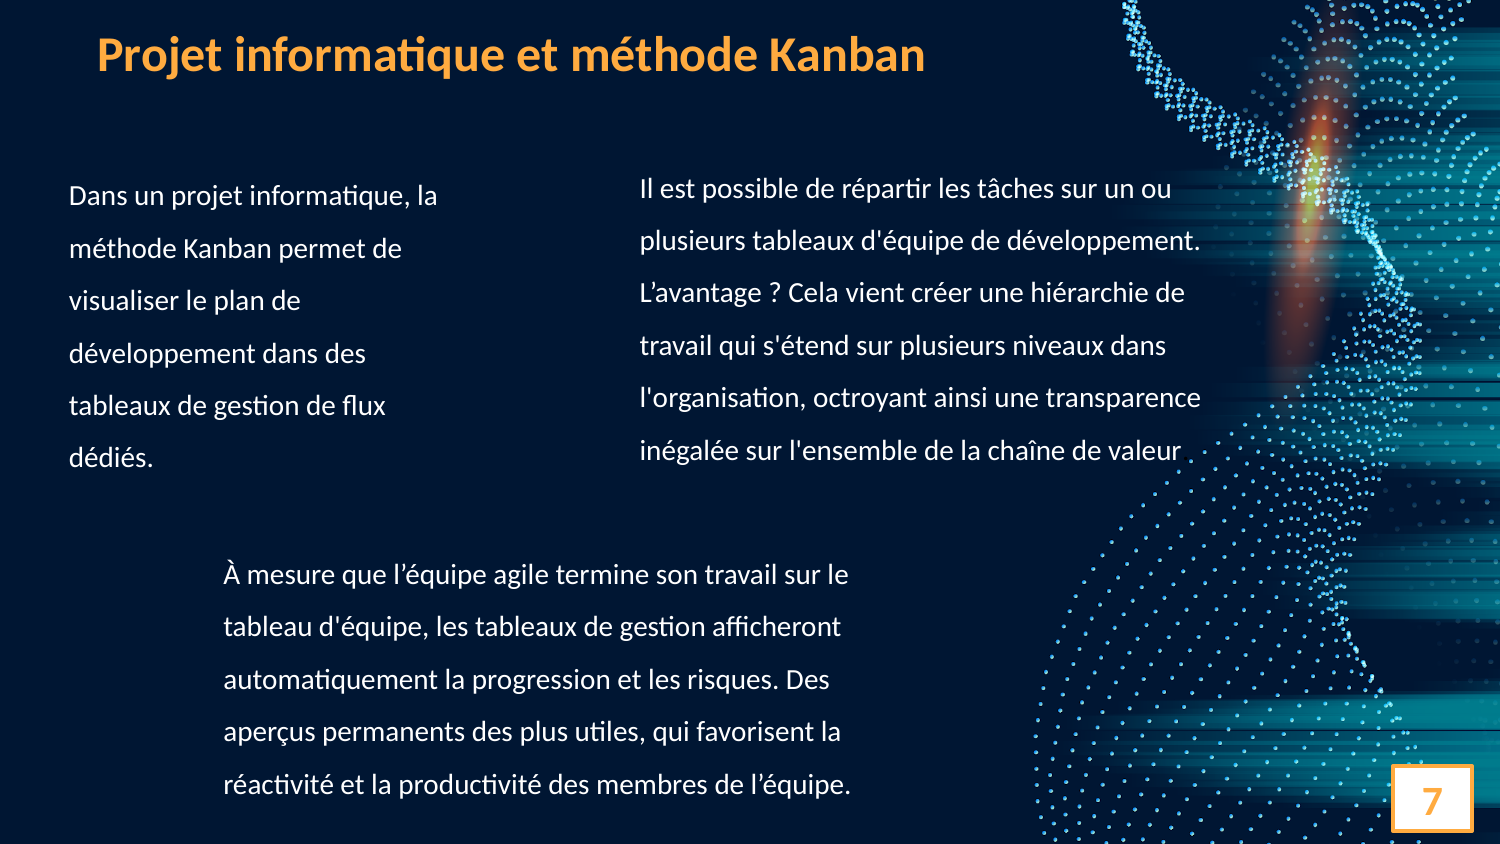

Projet informatique et méthode Kanban
Dans un projet informatique, la méthode Kanban permet de visualiser le plan de développement dans des tableaux de gestion de flux dédiés.

Il est possible de répartir les tâches sur un ou plusieurs tableaux d'équipe de développement. L’avantage ? Cela vient créer une hiérarchie de travail qui s'étend sur plusieurs niveaux dans l'organisation, octroyant ainsi une transparence inégalée sur l'ensemble de la chaîne de valeur.
À mesure que l’équipe agile termine son travail sur le tableau d'équipe, les tableaux de gestion afficheront automatiquement la progression et les risques. Des aperçus permanents des plus utiles, qui favorisent la réactivité et la productivité des membres de l’équipe.
7